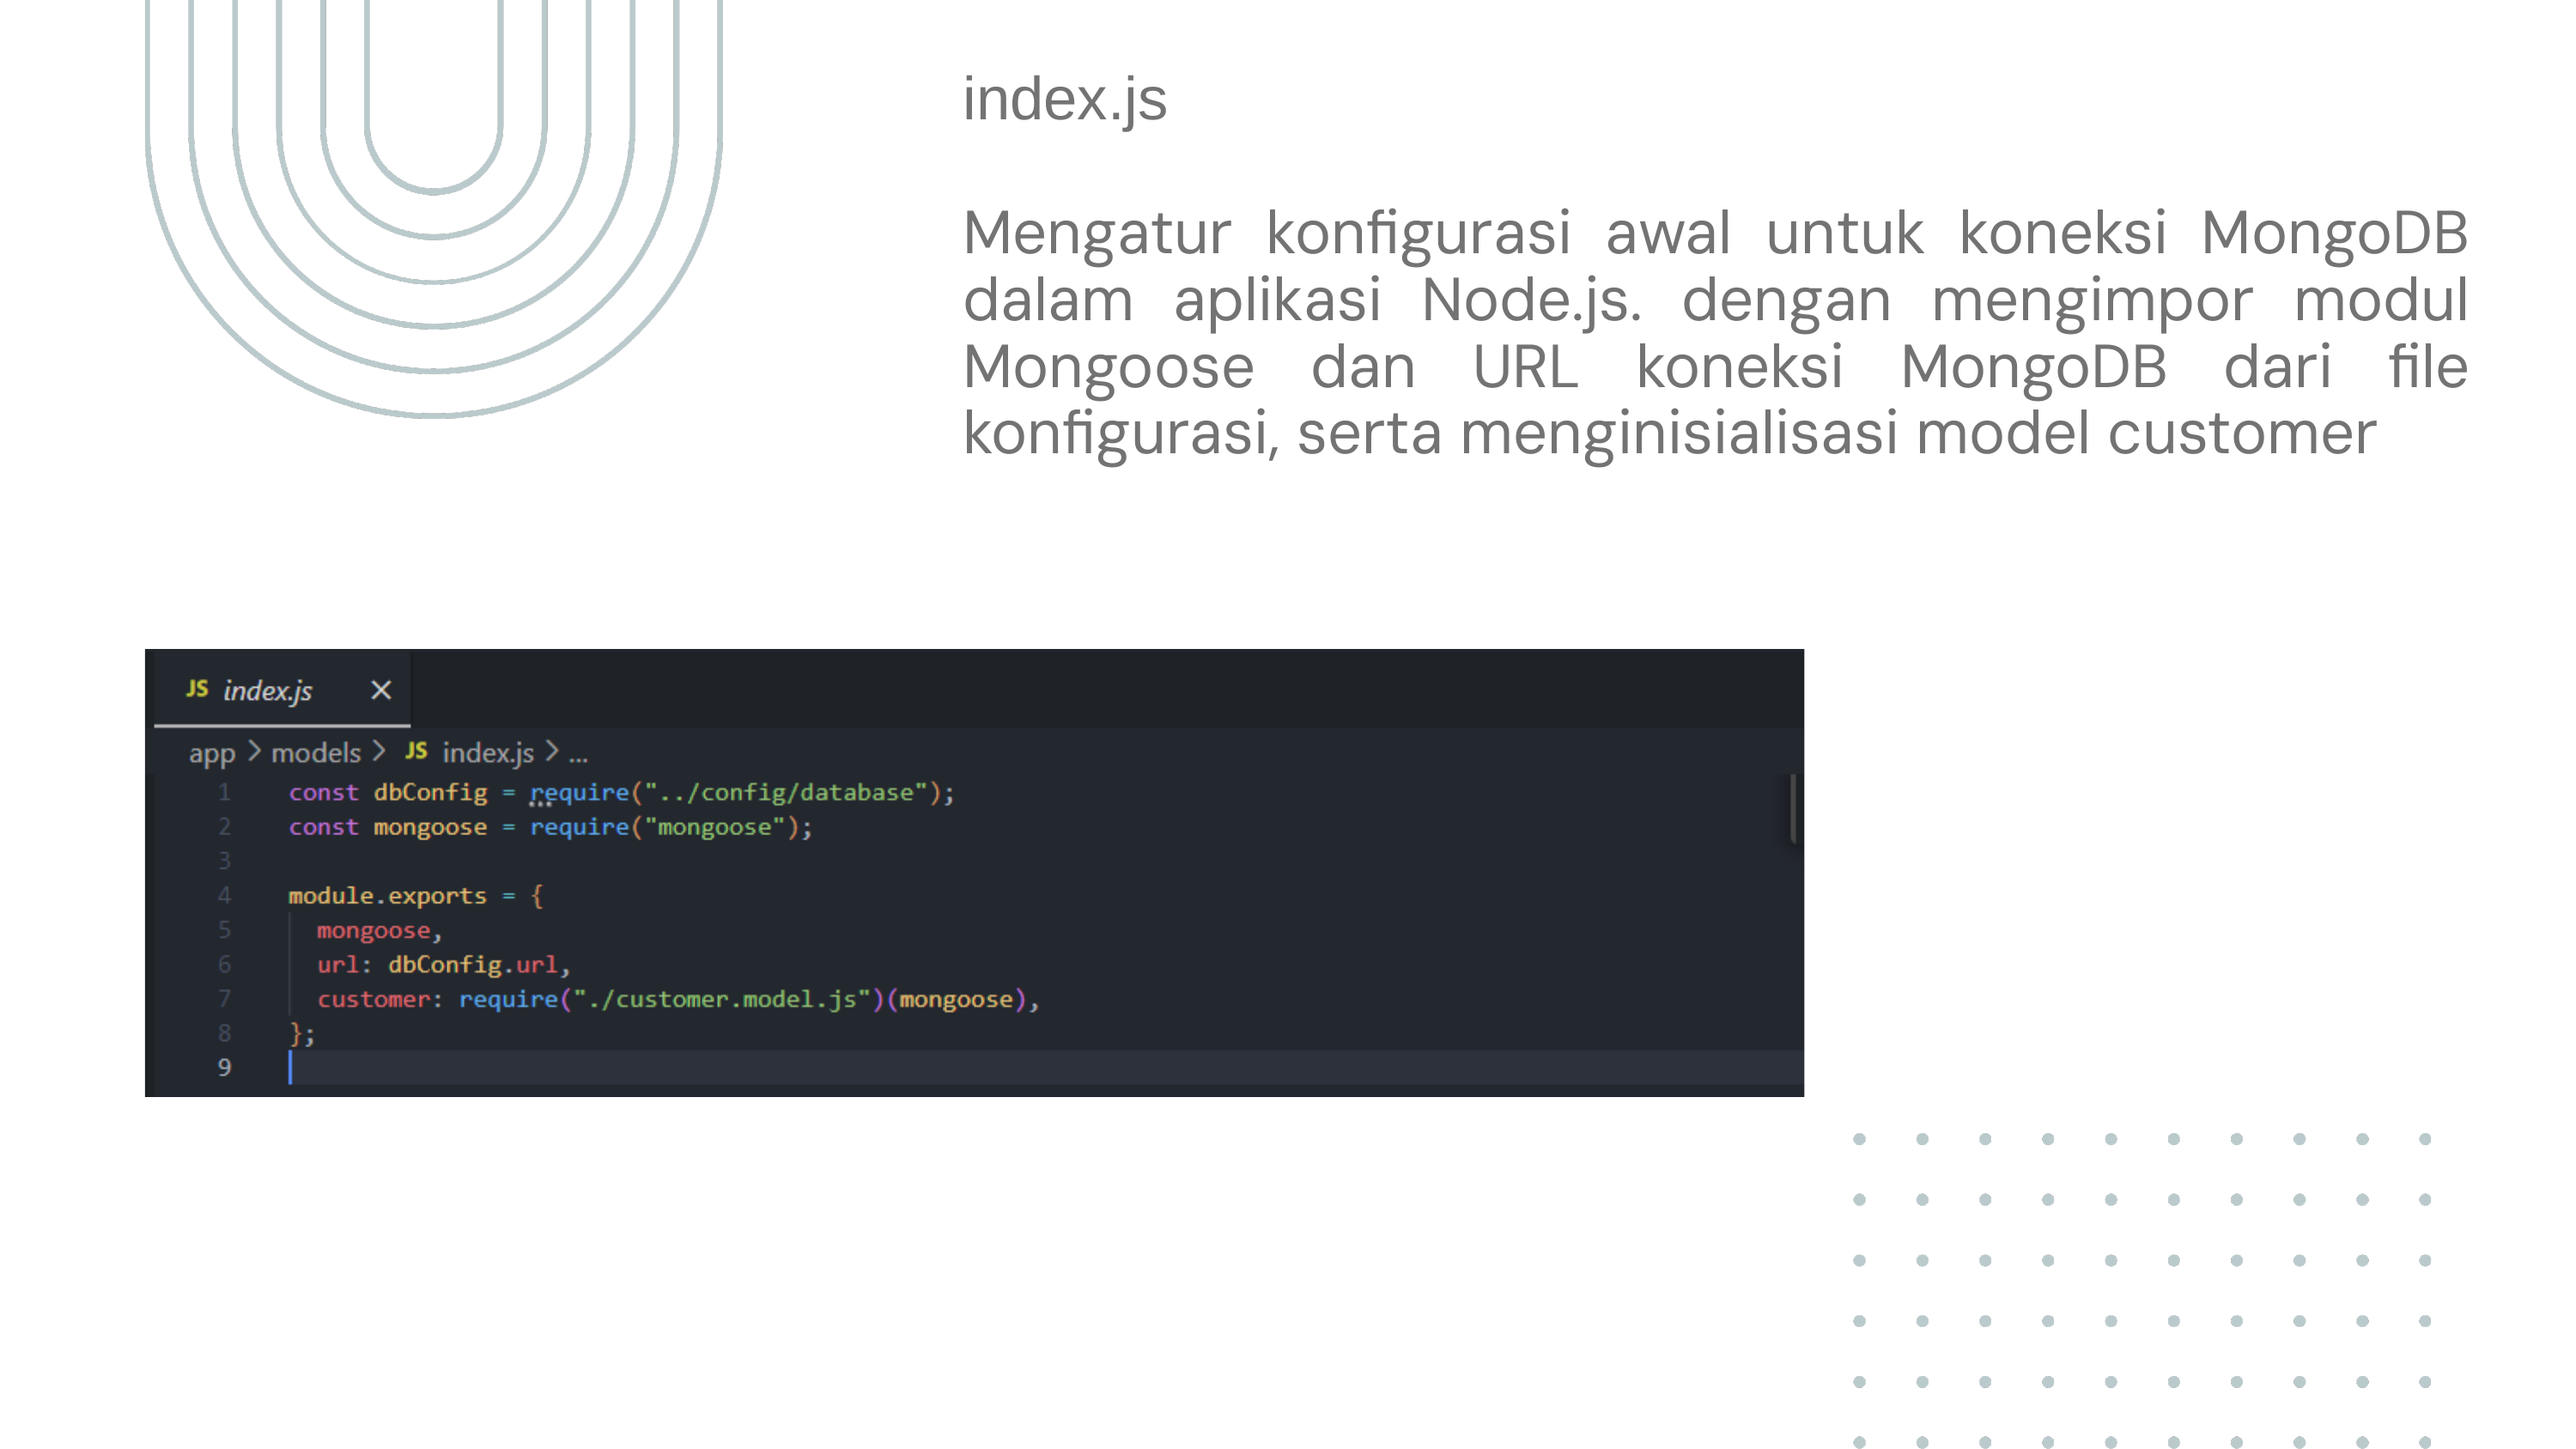

databse.j

index.js

Mengatur konfigurasi awal untuk koneksi MongoDB dalam aplikasi Node.js. dengan mengimpor modul Mongoose dan URL koneksi MongoDB dari file konfigurasi, serta menginisialisasi model customer